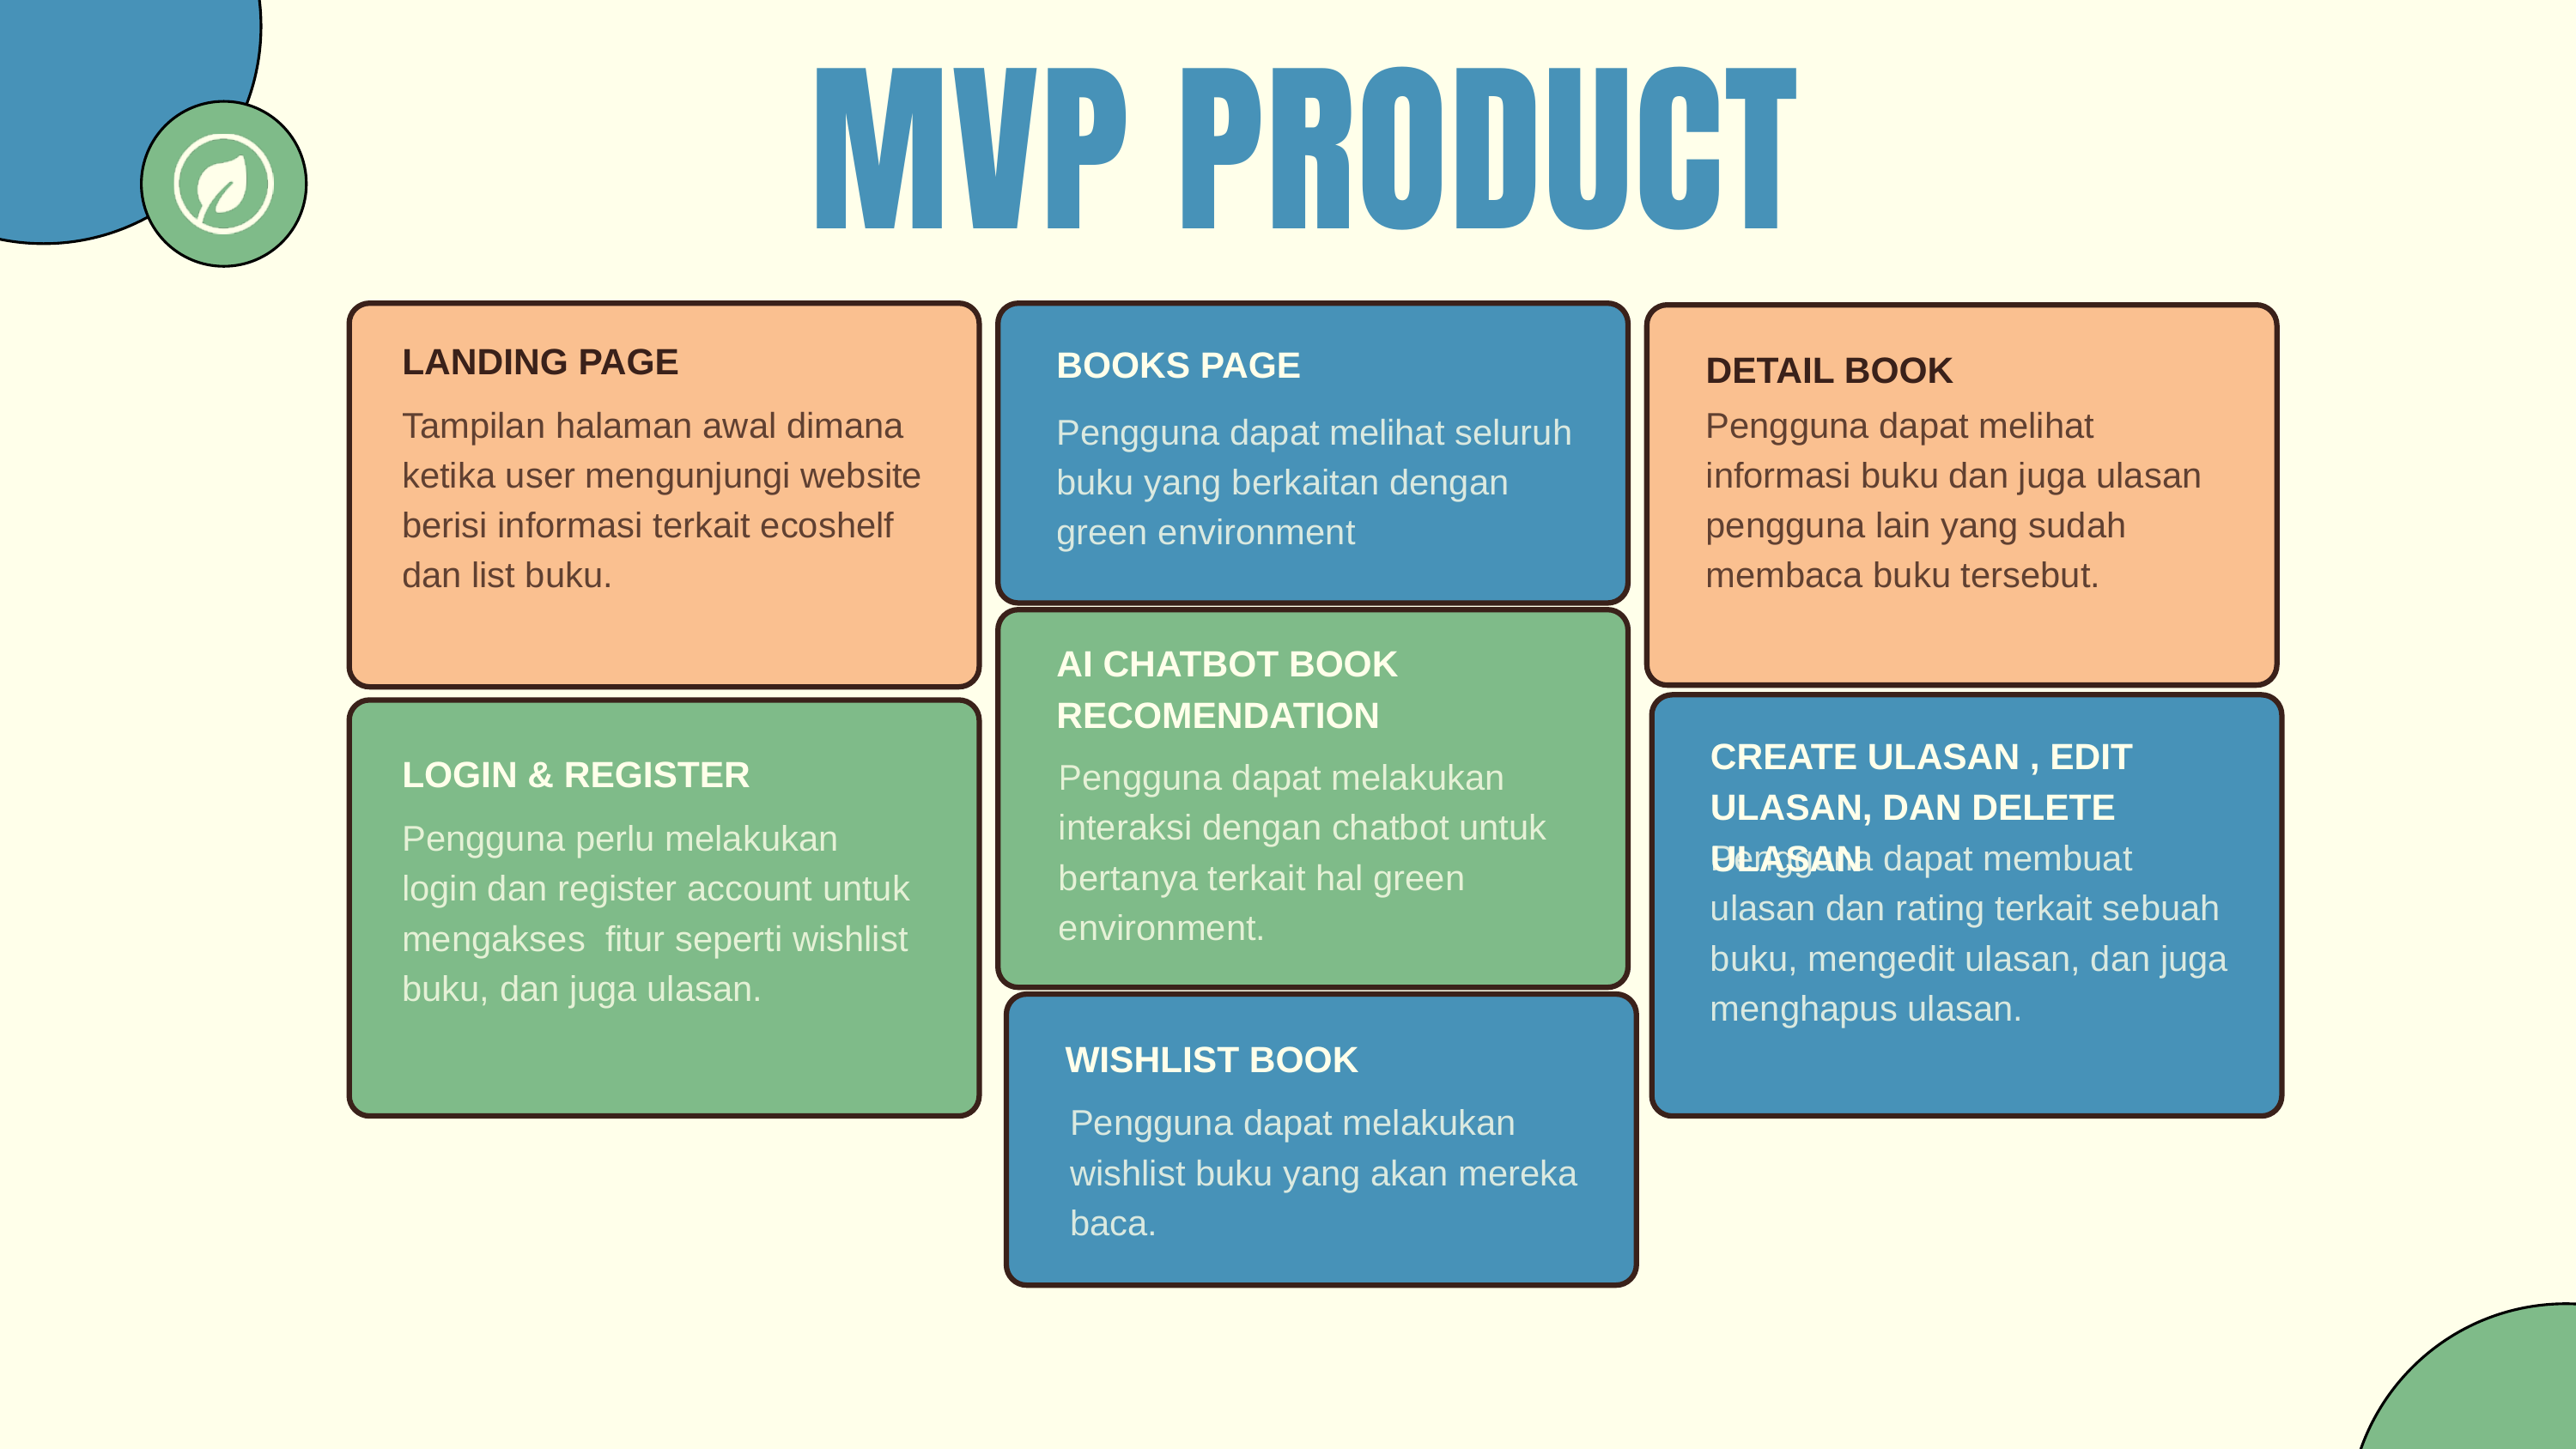

MVP PRODUCT

LANDING PAGE
BOOKS PAGE
DETAIL BOOK
Tampilan halaman awal dimana ketika user mengunjungi website berisi informasi terkait ecoshelf dan list buku.
Pengguna dapat melihat informasi buku dan juga ulasan pengguna lain yang sudah membaca buku tersebut.
Pengguna dapat melihat seluruh buku yang berkaitan dengan green environment

AI CHATBOT BOOK RECOMENDATION

CREATE ULASAN , EDIT ULASAN, DAN DELETE ULASAN
LOGIN & REGISTER
Pengguna dapat melakukan interaksi dengan chatbot untuk bertanya terkait hal green environment.
Pengguna perlu melakukan login dan register account untuk mengakses  fitur seperti wishlist buku, dan juga ulasan.
Pengguna dapat membuat ulasan dan rating terkait sebuah buku, mengedit ulasan, dan juga menghapus ulasan.

WISHLIST BOOK
Pengguna dapat melakukan wishlist buku yang akan mereka baca.